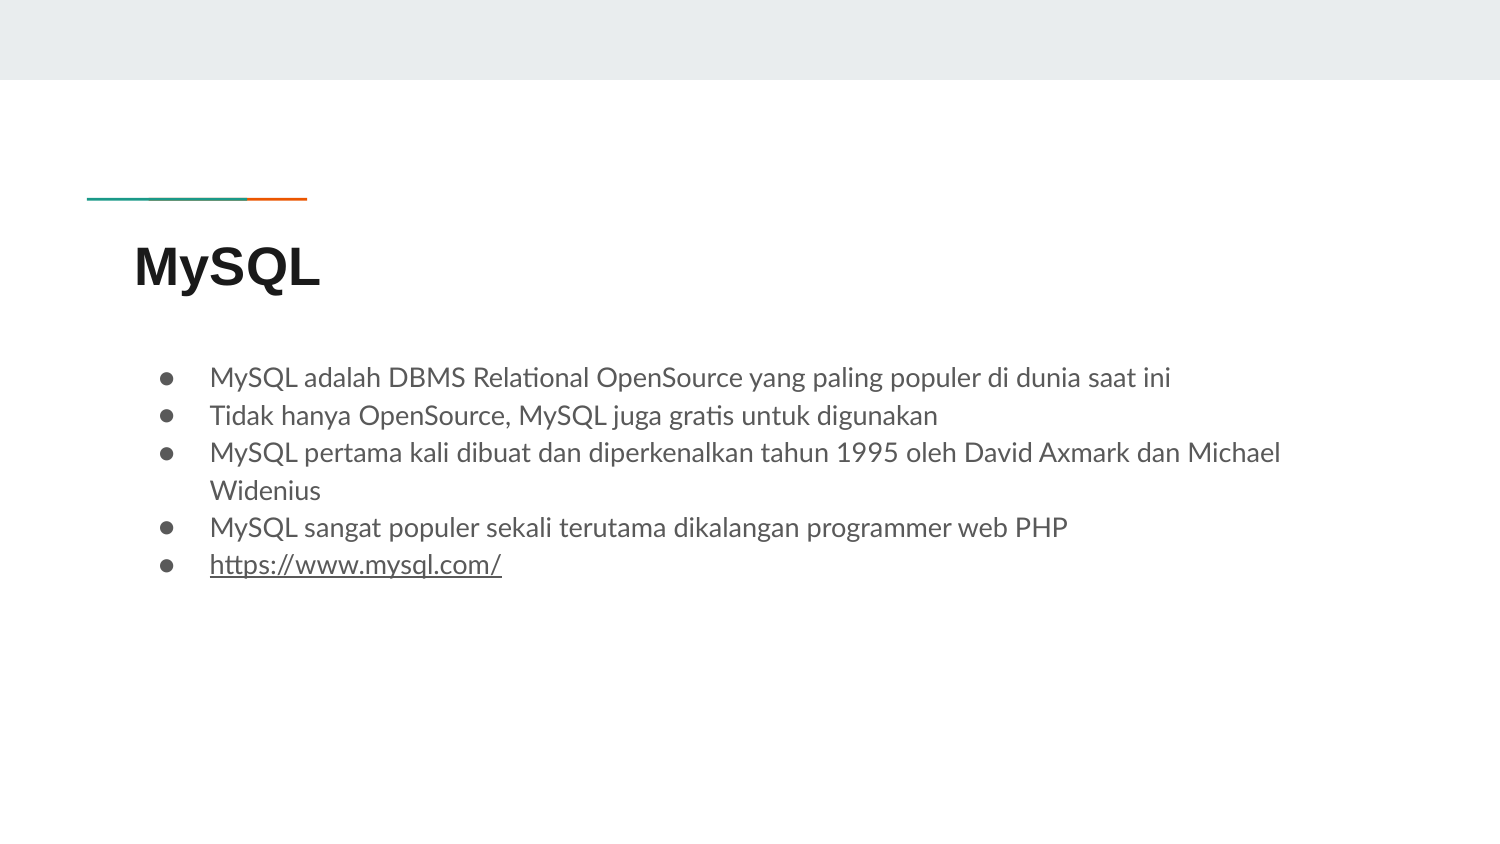

# MySQL
MySQL adalah DBMS Relational OpenSource yang paling populer di dunia saat ini
Tidak hanya OpenSource, MySQL juga gratis untuk digunakan
MySQL pertama kali dibuat dan diperkenalkan tahun 1995 oleh David Axmark dan Michael Widenius
MySQL sangat populer sekali terutama dikalangan programmer web PHP
https://www.mysql.com/